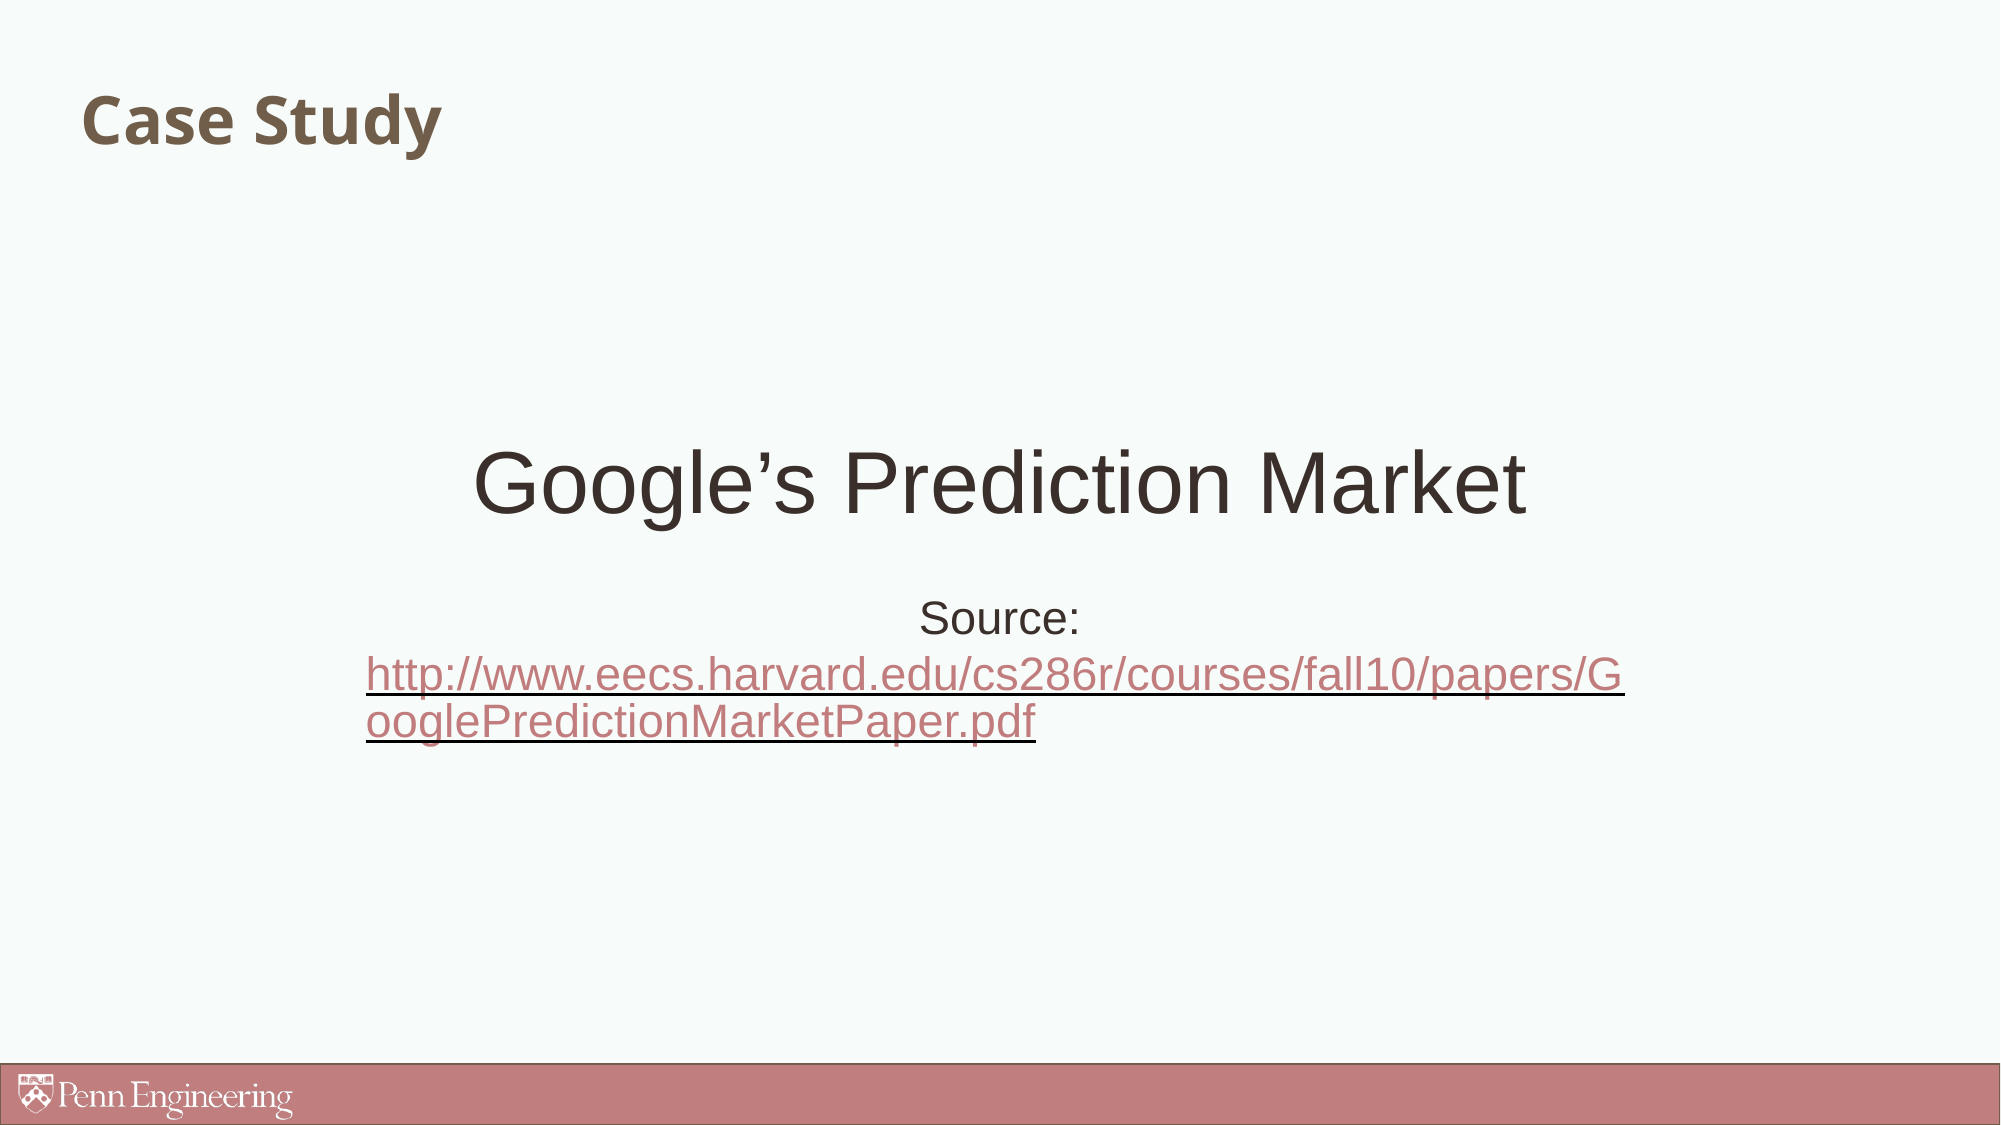

# Case Study
Google’s Prediction Market

Source:
http://www.eecs.harvard.edu/cs286r/courses/fall10/papers/GooglePredictionMarketPaper.pdf